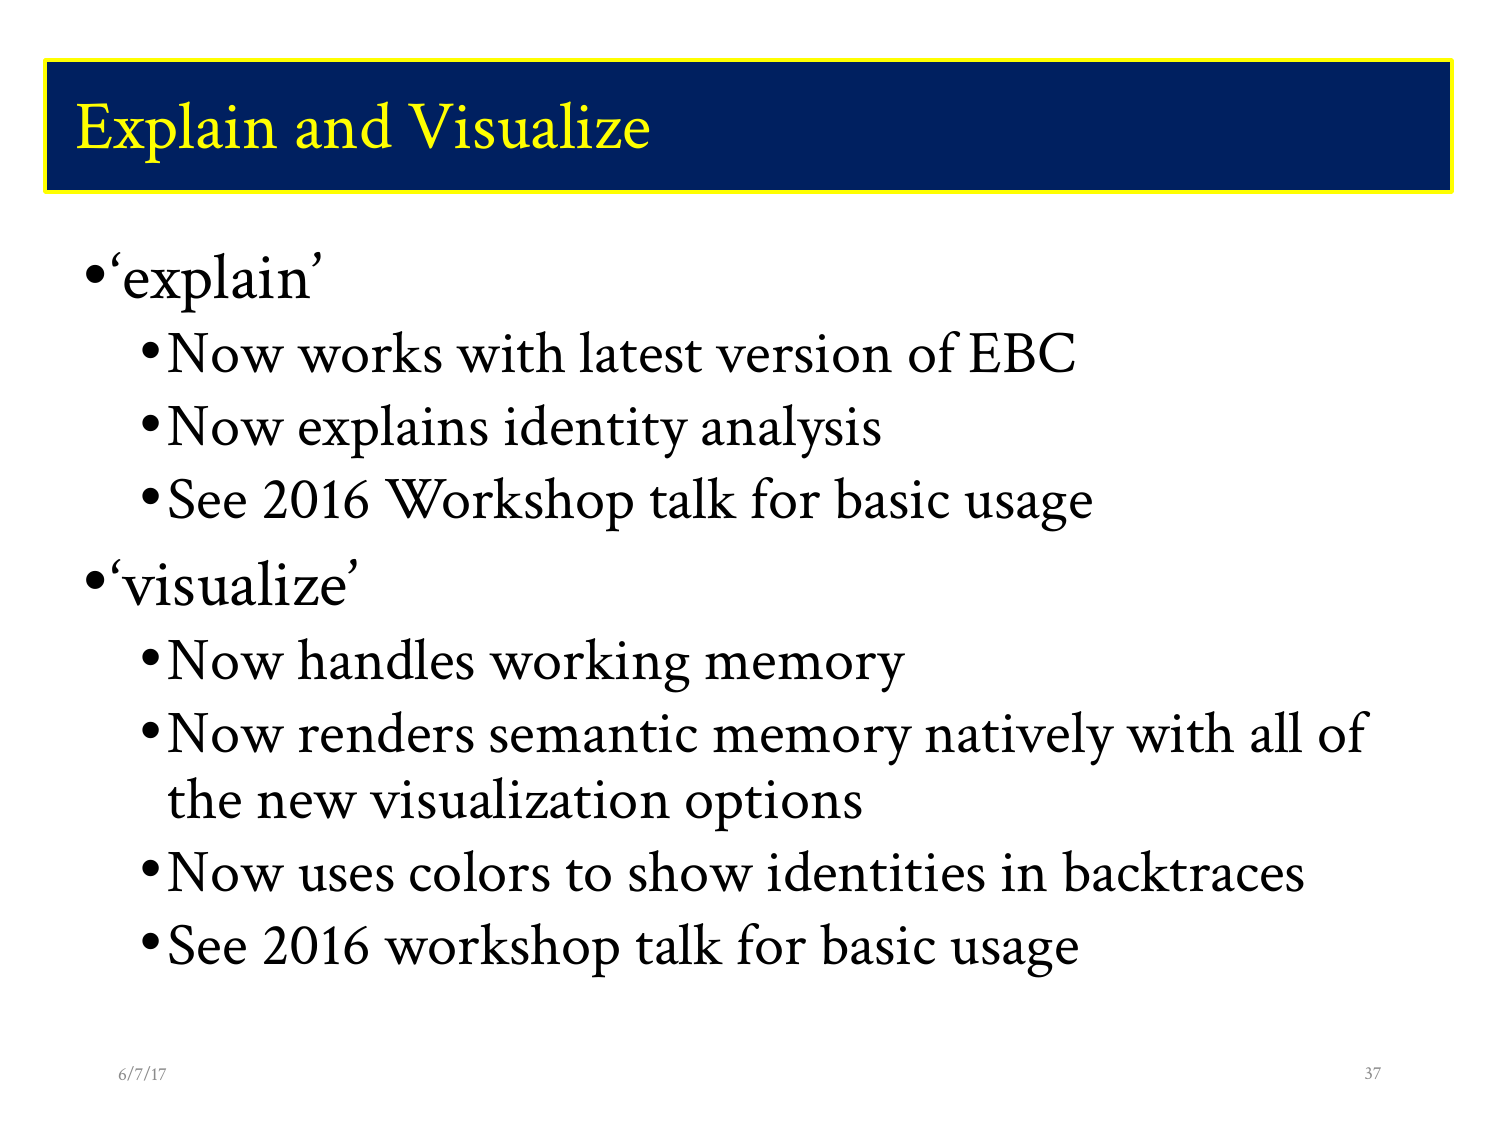

# Explain and Visualize
‘explain’
Now works with latest version of EBC
Now explains identity analysis
See 2016 Workshop talk for basic usage
‘visualize’
Now handles working memory
Now renders semantic memory natively with all of the new visualization options
Now uses colors to show identities in backtraces
See 2016 workshop talk for basic usage
6/7/17
37